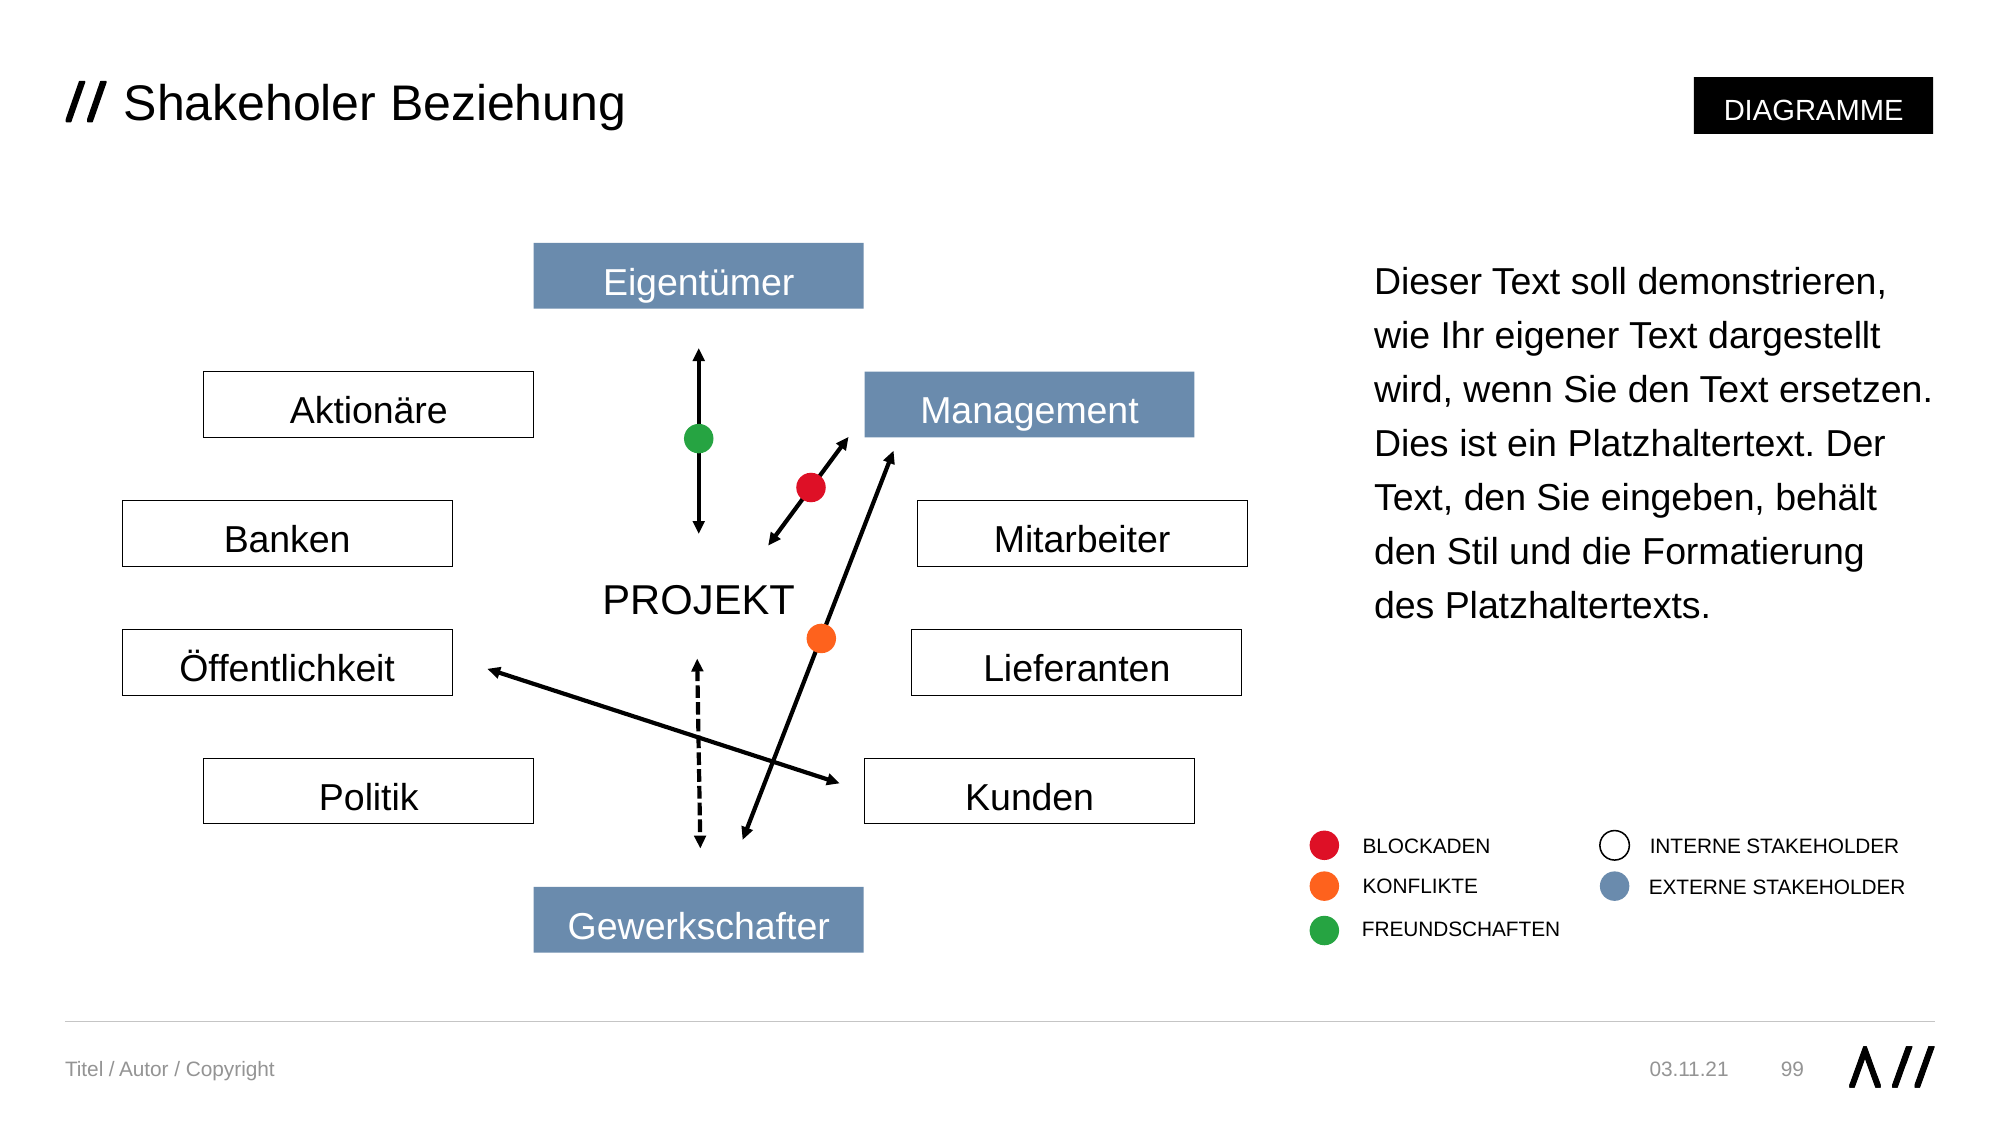

# Shakeholer Beziehung
DIAGRAMME
Eigentümer
Dieser Text soll demonstrieren, wie Ihr eigener Text dargestellt wird, wenn Sie den Text ersetzen. Dies ist ein Platzhaltertext. Der Text, den Sie eingeben, behält den Stil und die Formatierung des Platzhaltertexts.
Management
Aktionäre

Mitarbeiter
Banken
PROJEKT

Lieferanten
Öffentlichkeit
Kunden
Politik
INTERNE STAKEHOLDER
BLOCKADEN

KONFLIKTE
EXTERNE STAKEHOLDER

Gewerkschafter
FREUNDSCHAFTEN

Titel / Autor / Copyright
99
03.11.21